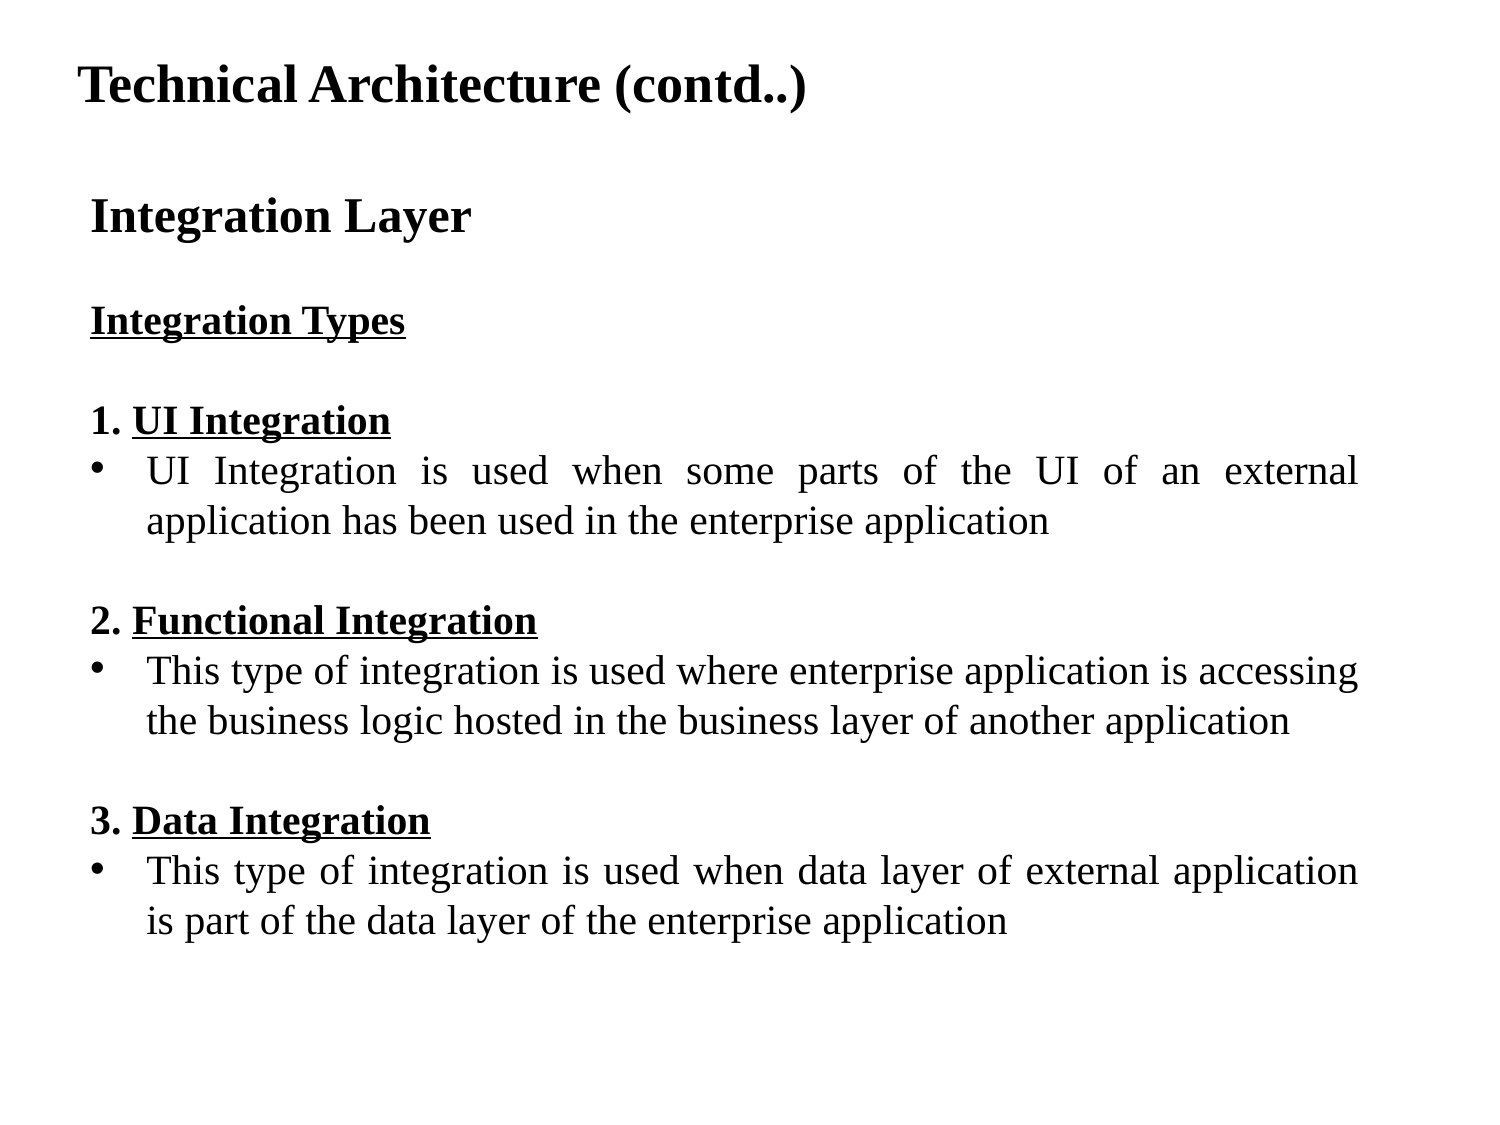

# Technical Architecture (contd..)
Integration Layer

Integration Types

1. UI Integration
UI Integration is used when some parts of the UI of an external application has been used in the enterprise application

2. Functional Integration
This type of integration is used where enterprise application is accessing the business logic hosted in the business layer of another application

3. Data Integration
This type of integration is used when data layer of external application is part of the data layer of the enterprise application